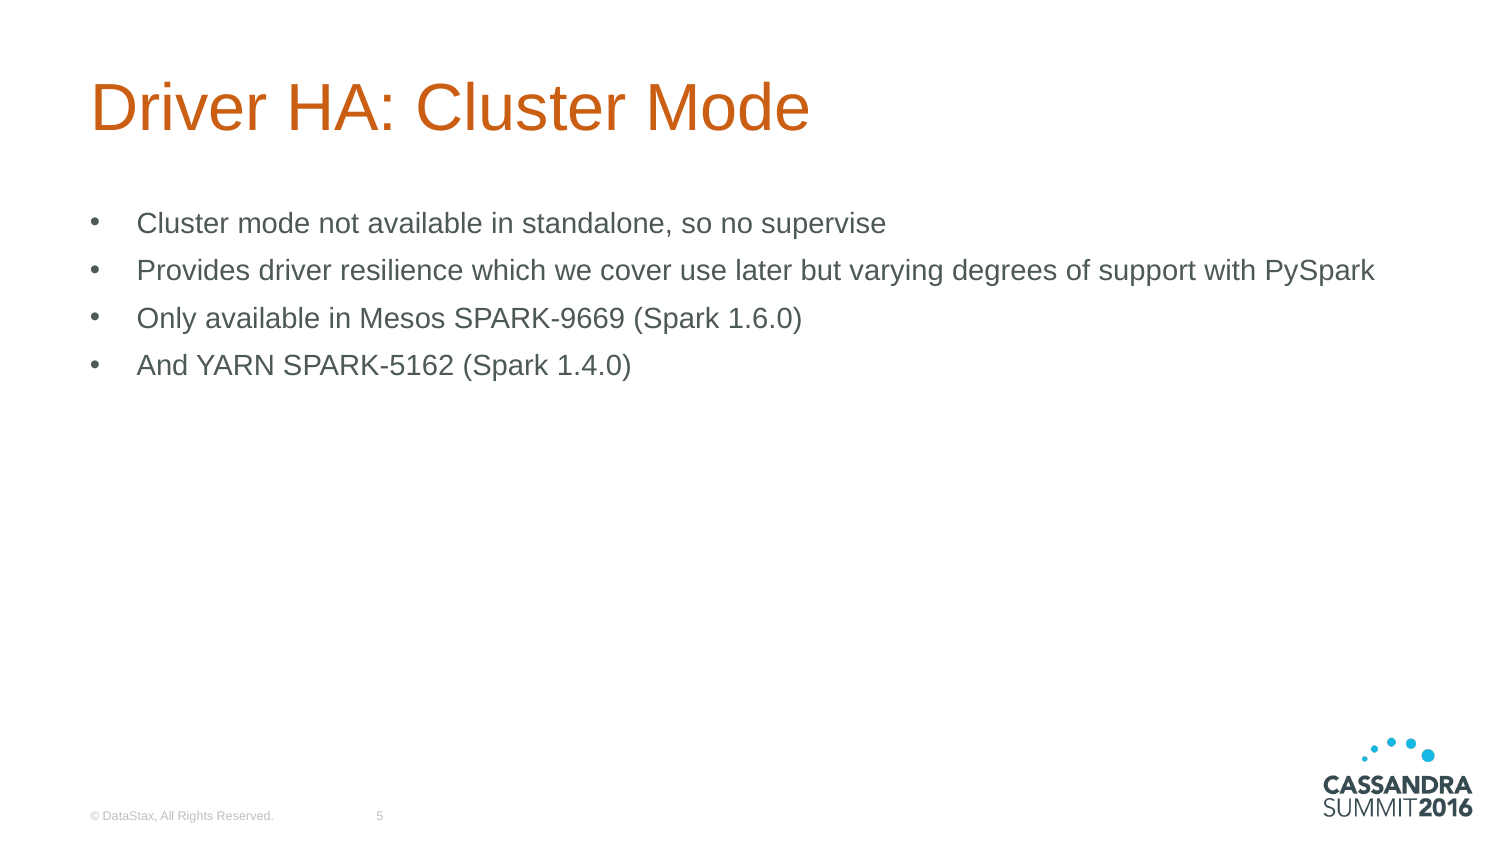

# Driver HA: Cluster Mode
Cluster mode not available in standalone, so no supervise
Provides driver resilience which we cover use later but varying degrees of support with PySpark
Only available in Mesos SPARK-9669 (Spark 1.6.0)
And YARN SPARK-5162 (Spark 1.4.0)

© DataStax, All Rights Reserved.
5